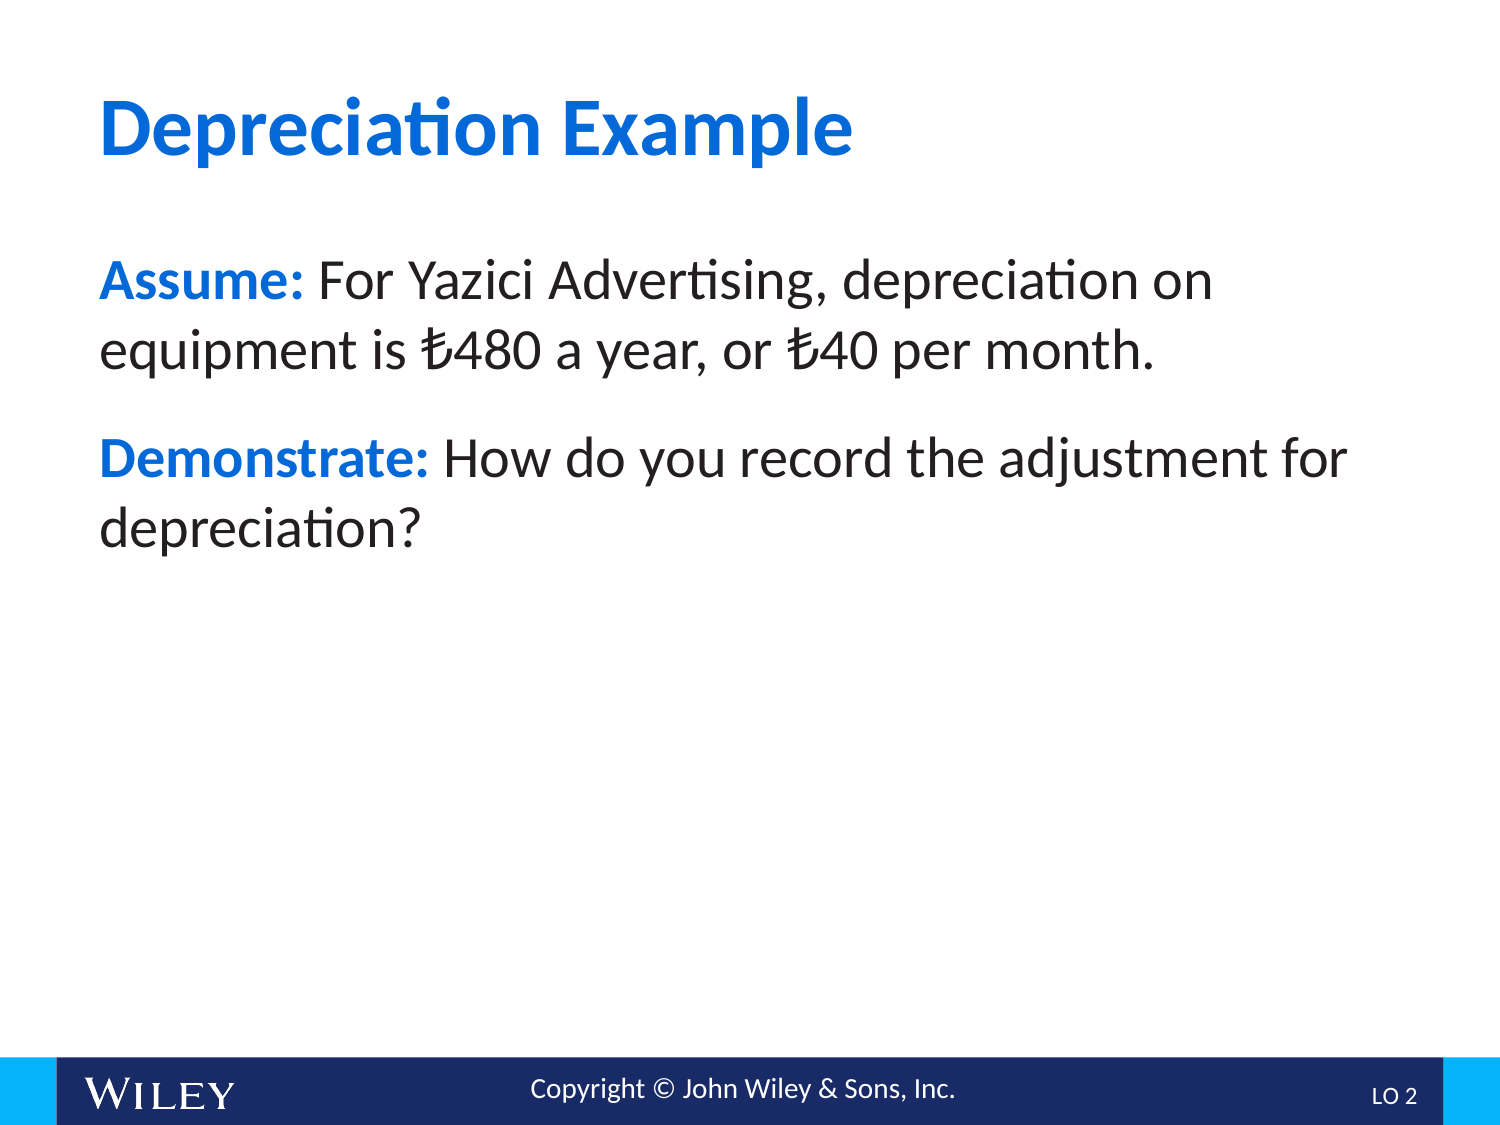

# Depreciation Example
Assume: For Yazici Advertising, depreciation on equipment is ₺480 a year, or ₺40 per month.
Demonstrate: How do you record the adjustment for depreciation?
L O 2